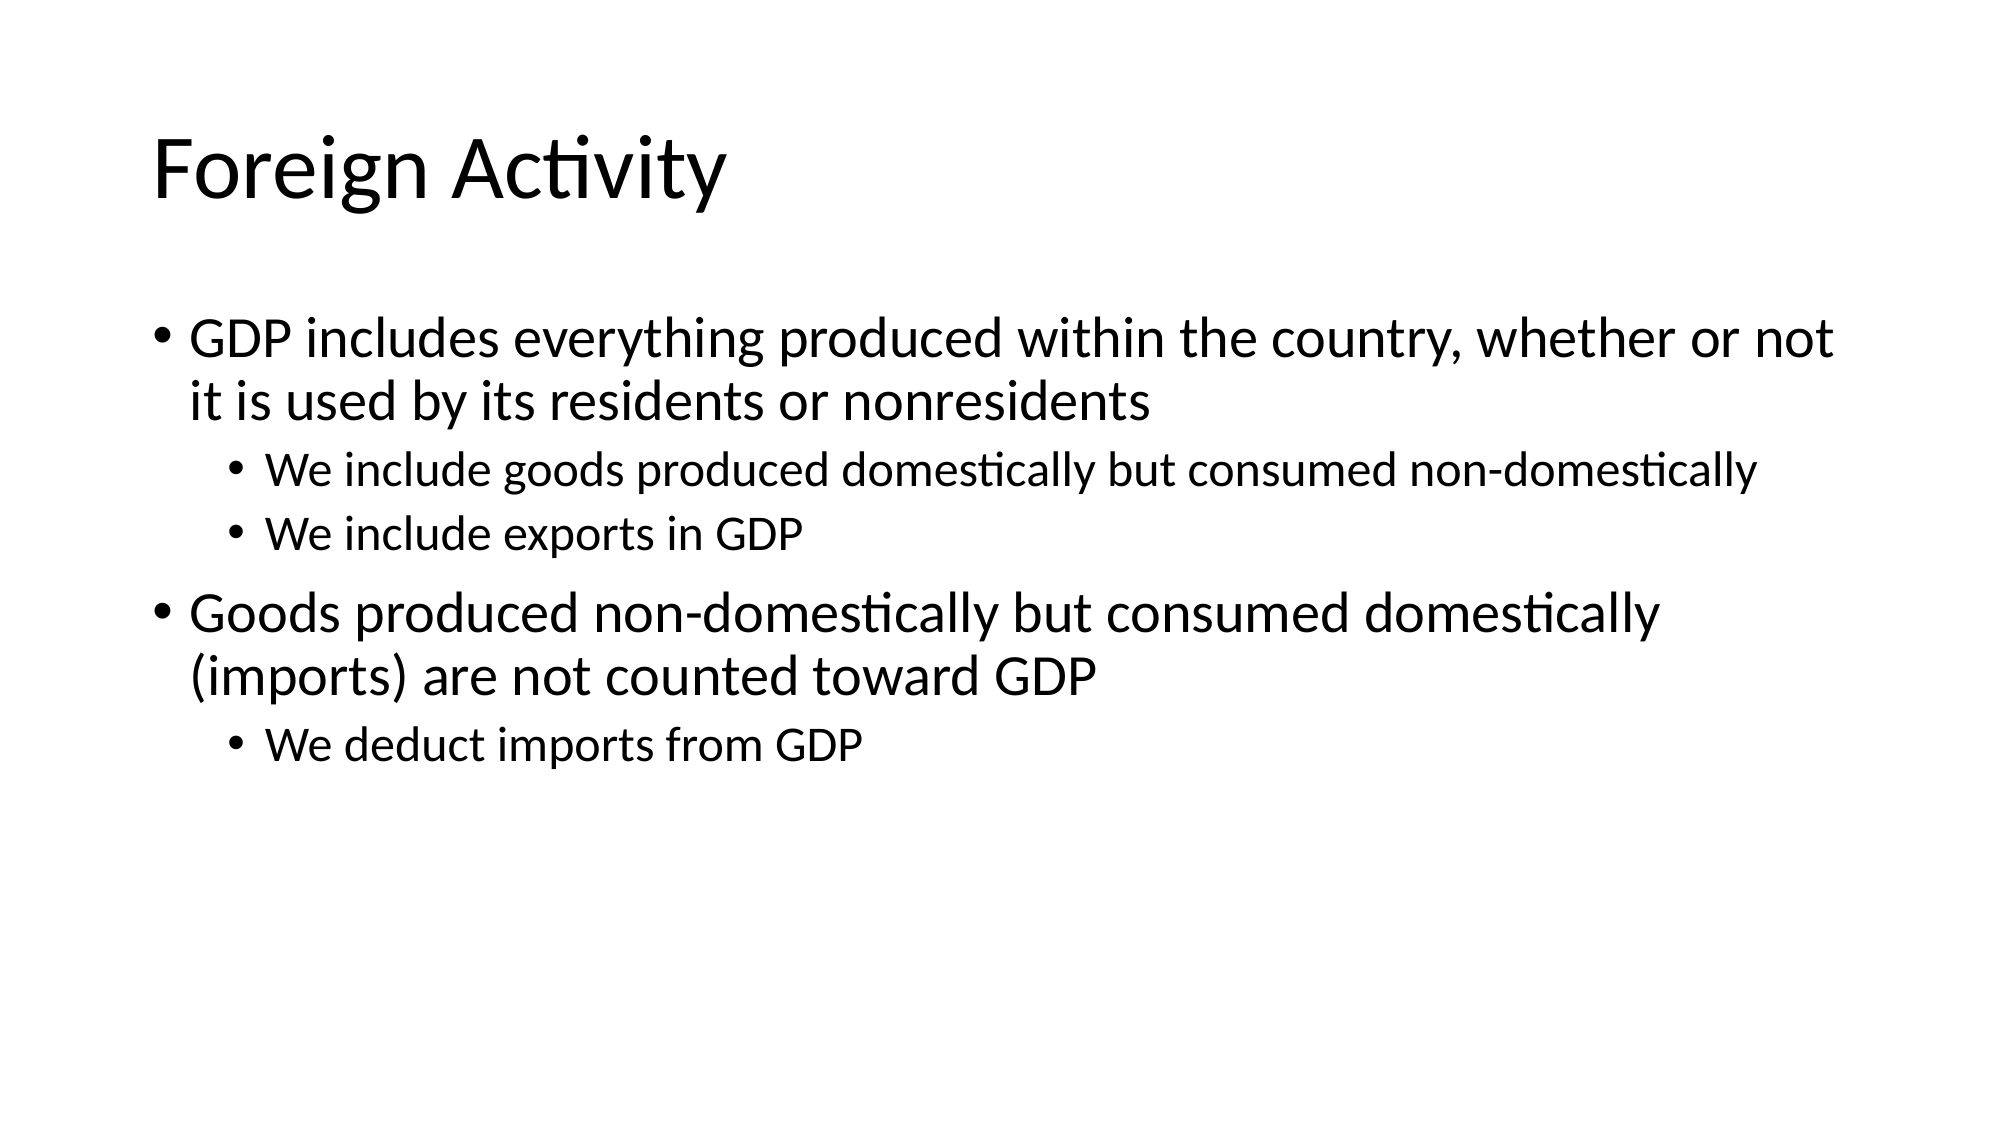

# Foreign Activity
GDP includes everything produced within the country, whether or not it is used by its residents or nonresidents
We include goods produced domestically but consumed non-domestically
We include exports in GDP
Goods produced non-domestically but consumed domestically (imports) are not counted toward GDP
We deduct imports from GDP